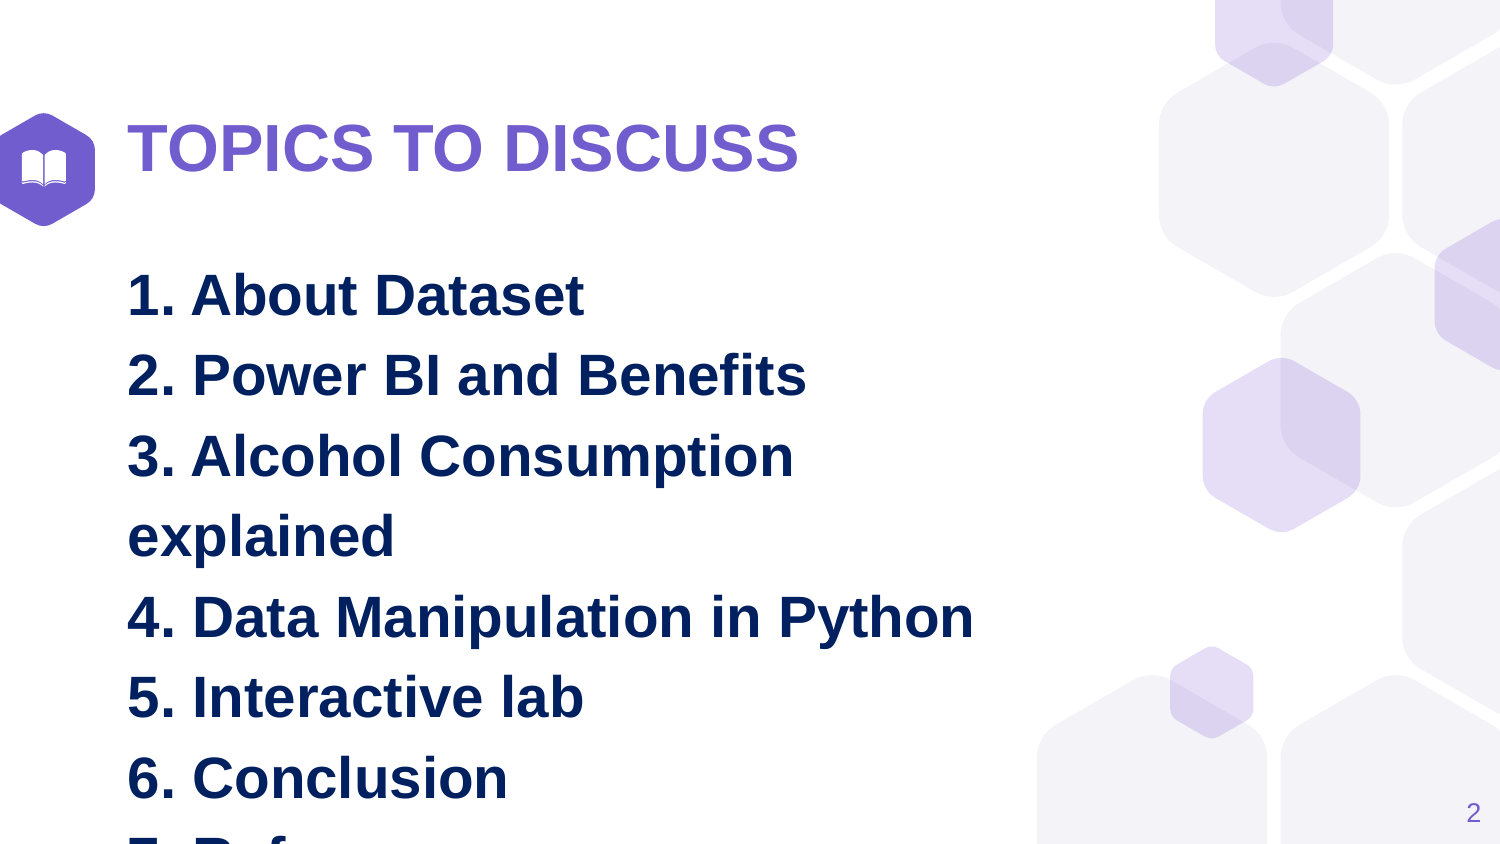

# TOPICS TO DISCUSS

1. About Dataset
2. Power BI and Benefits
3. Alcohol Consumption explained
4. Data Manipulation in Python
5. Interactive lab
6. Conclusion
7. References

2